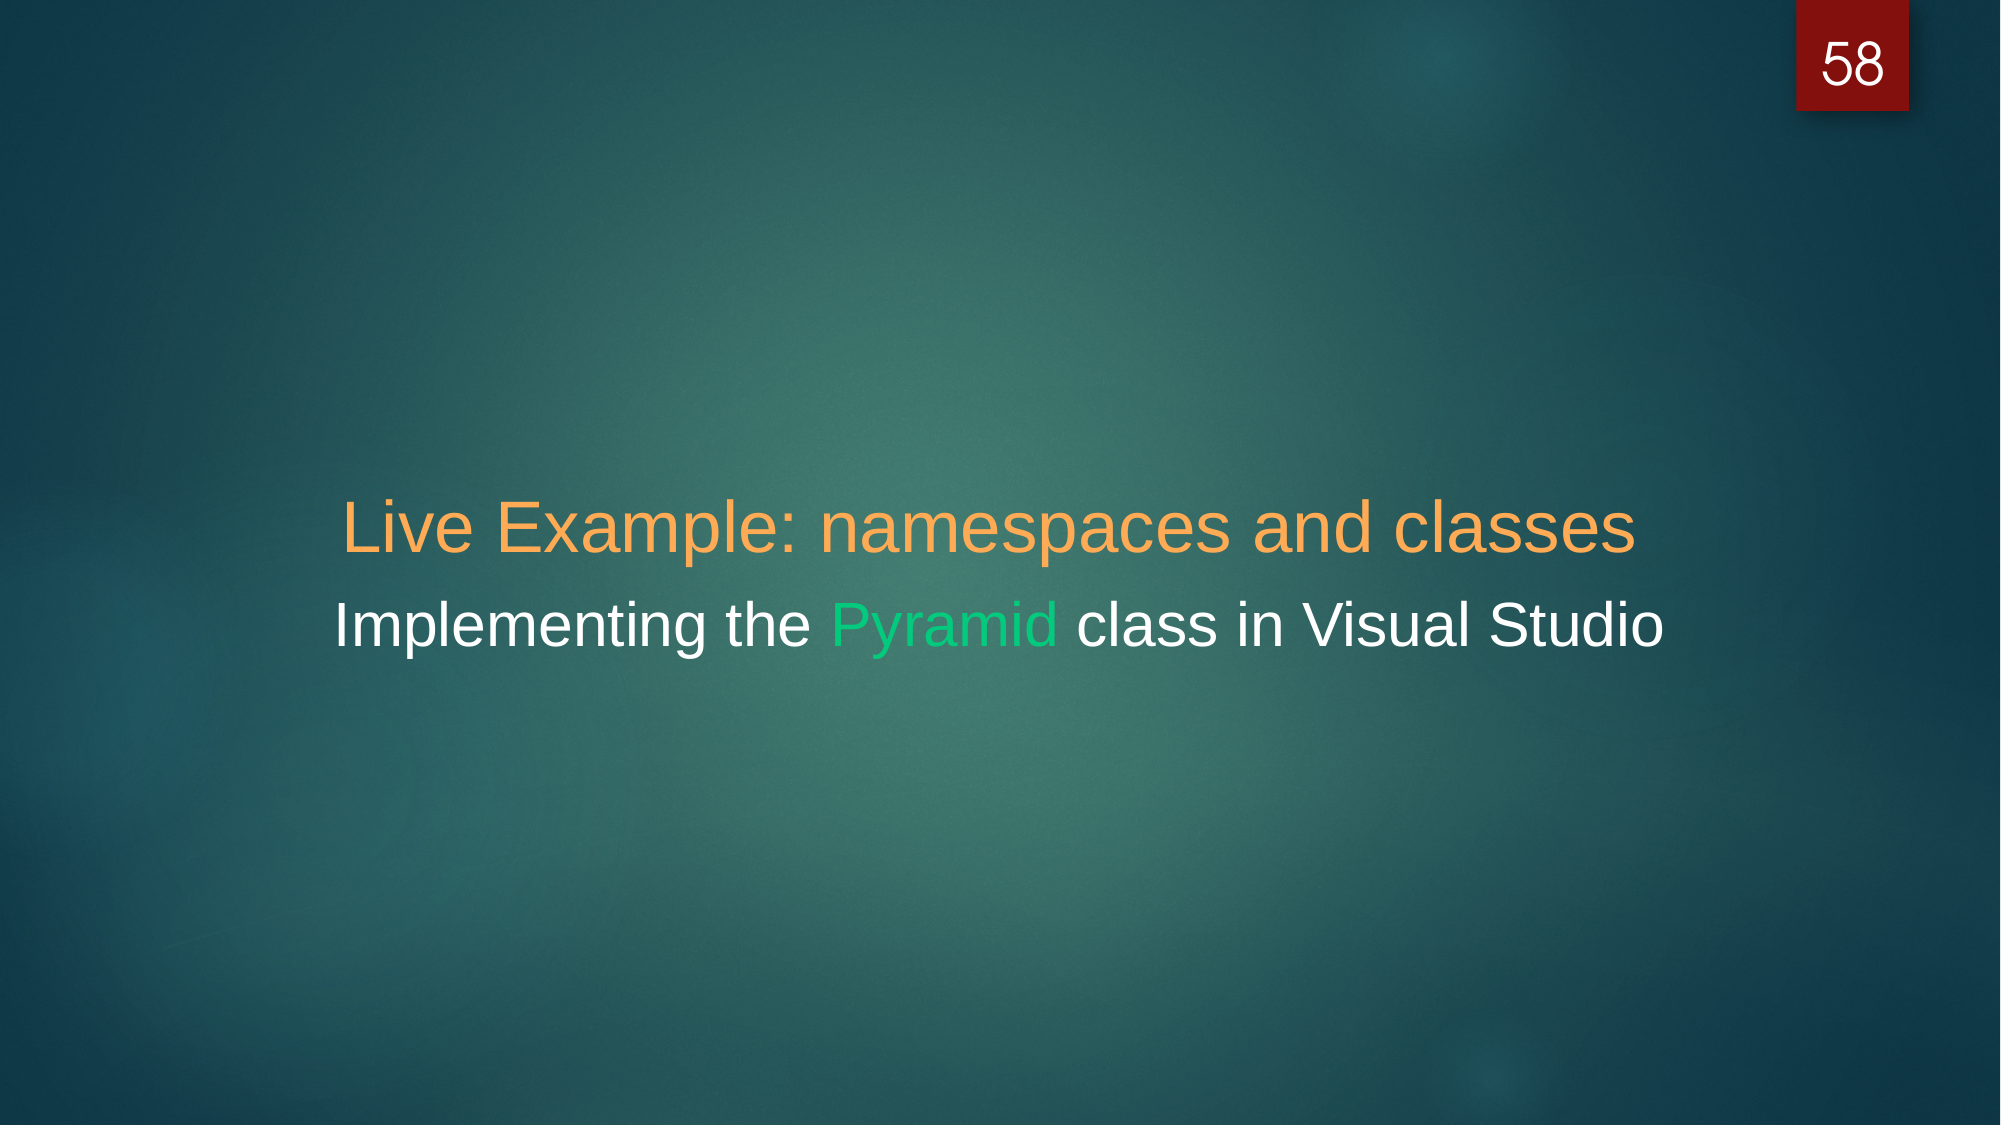

58

Live Example: namespaces and classes
Implementing the Pyramid class in Visual Studio